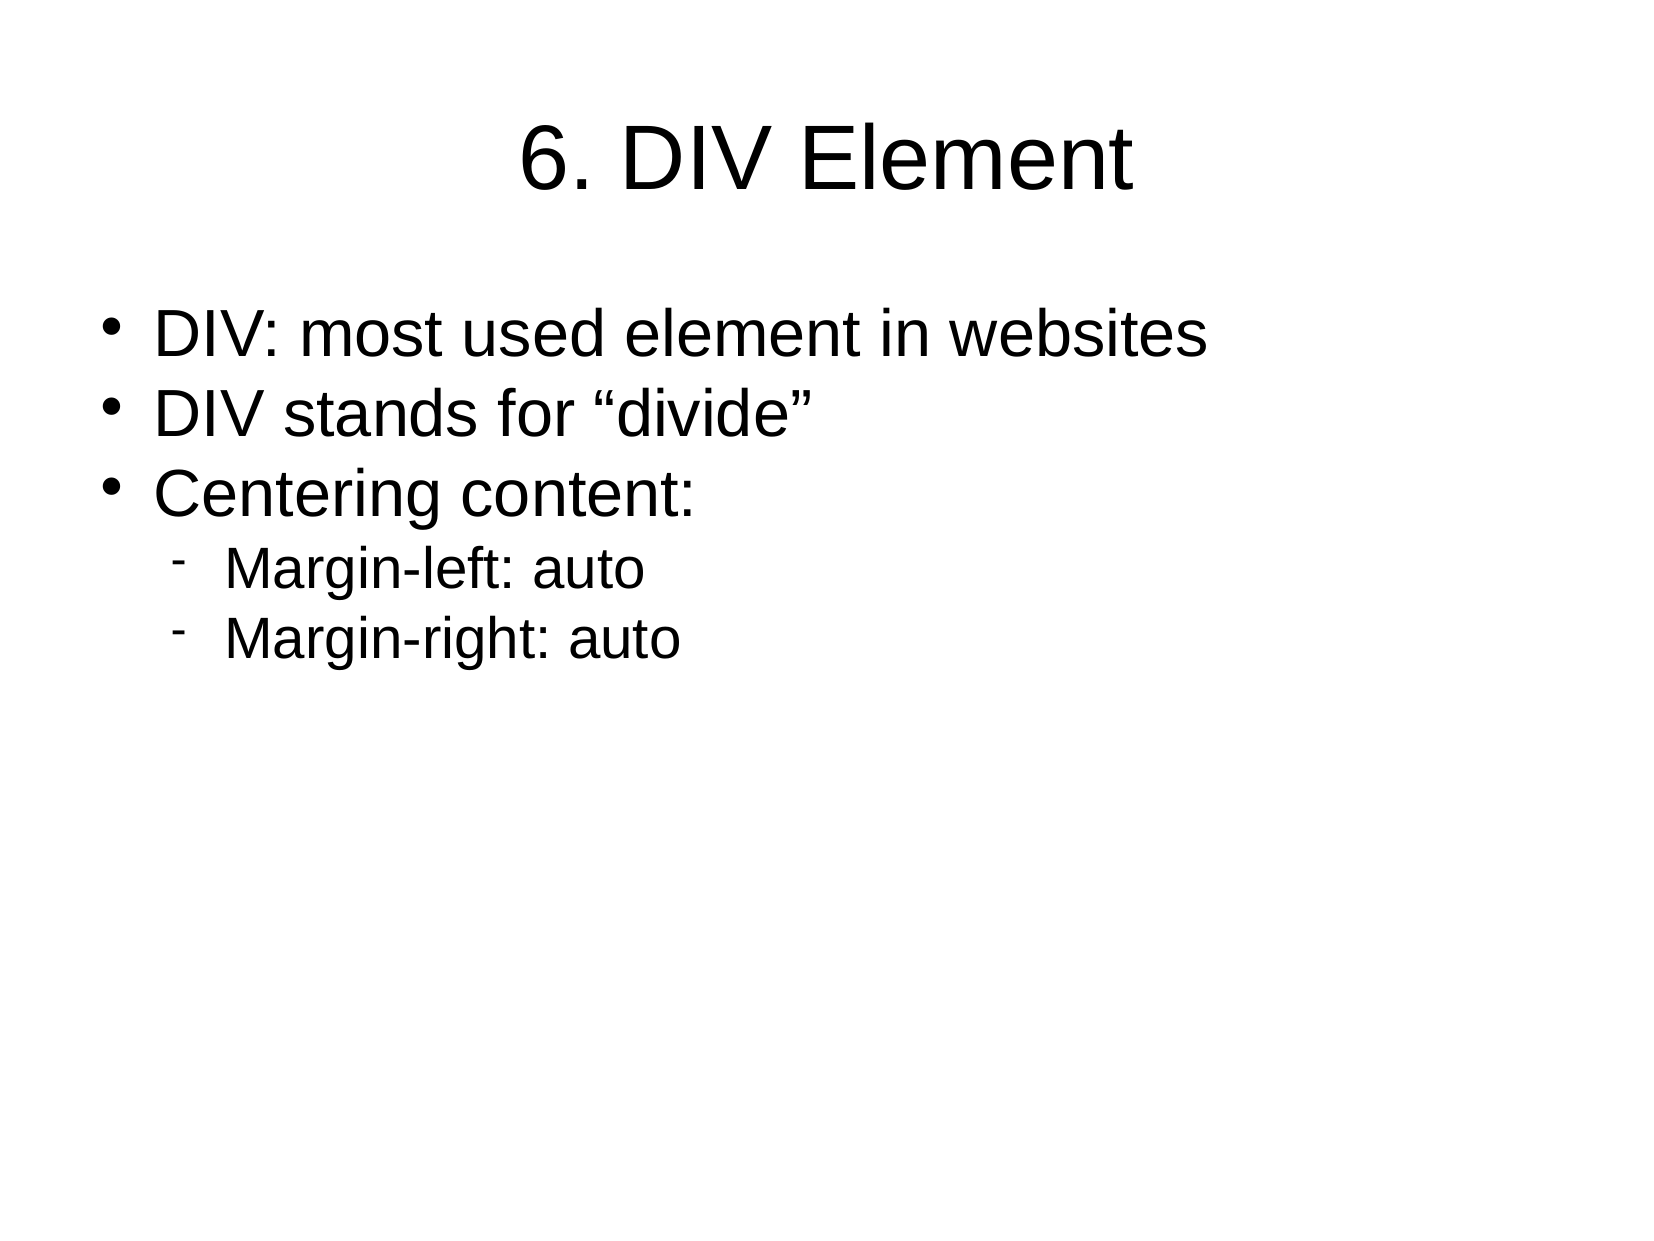

6. DIV Element
DIV: most used element in websites
DIV stands for “divide”
Centering content:
Margin-left: auto
Margin-right: auto